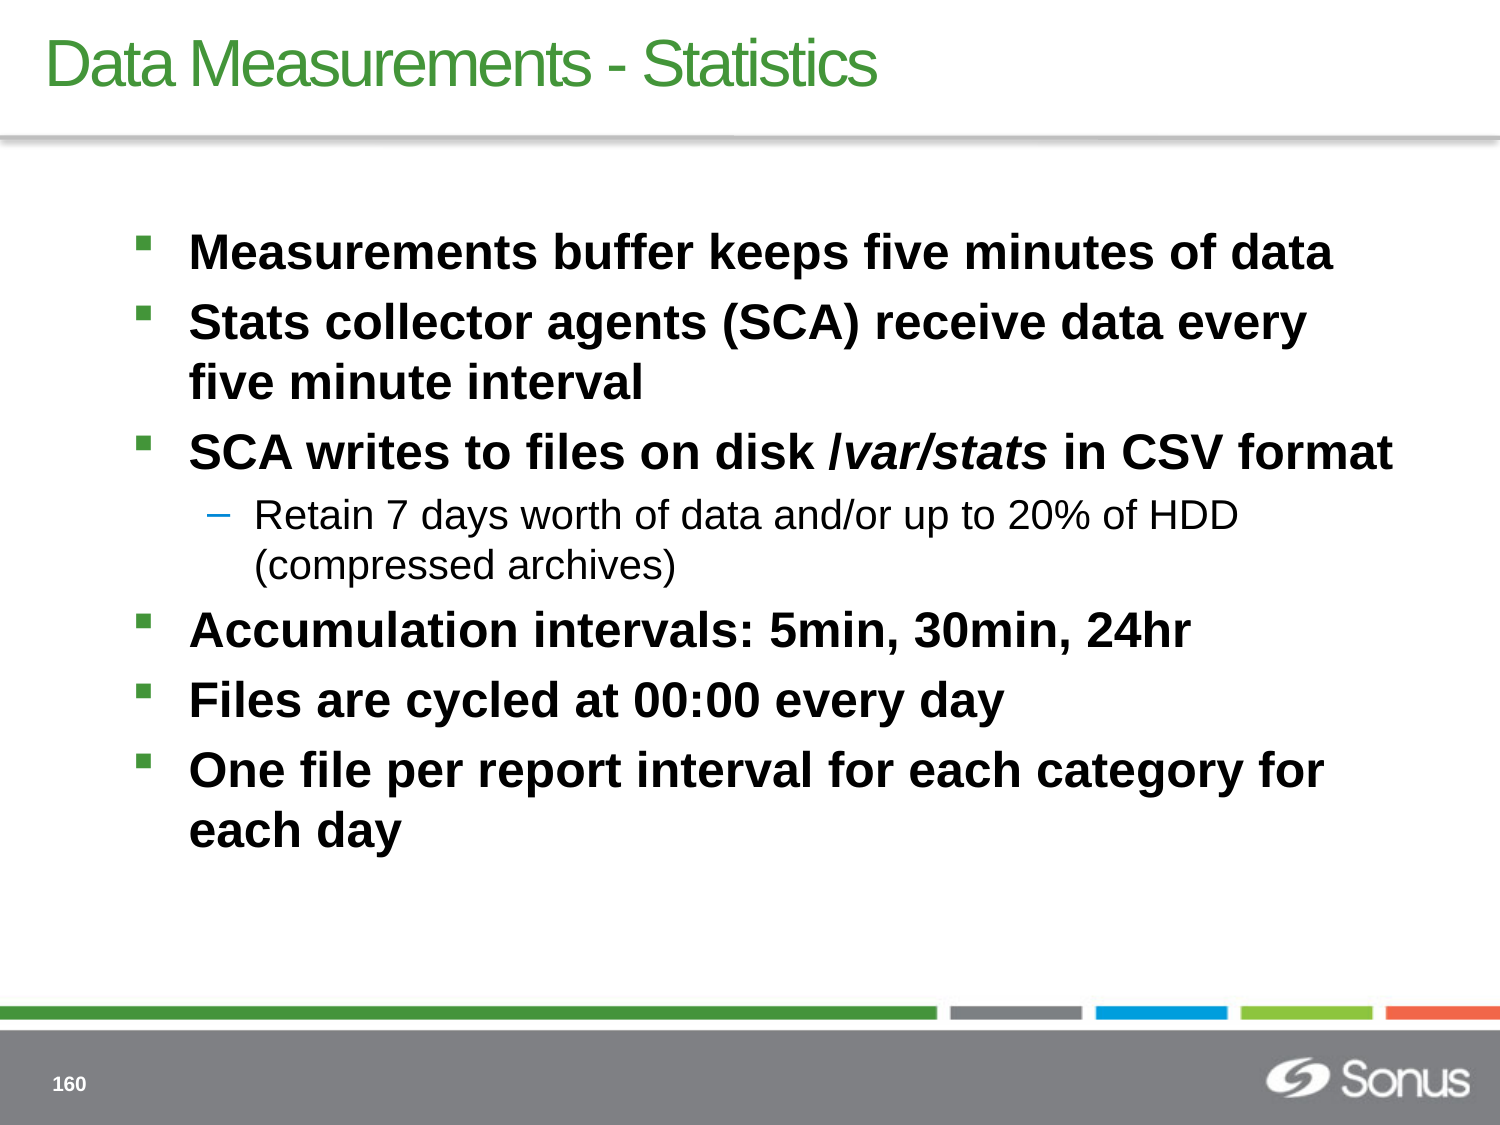

# Data Measurements - Statistics
Measurements buffer keeps five minutes of data
Stats collector agents (SCA) receive data every
five minute interval
SCA writes to files on disk /var/stats in CSV format
Retain 7 days worth of data and/or up to 20% of HDD (compressed archives)
Accumulation intervals: 5min, 30min, 24hr
Files are cycled at 00:00 every day
One file per report interval for each category for each day